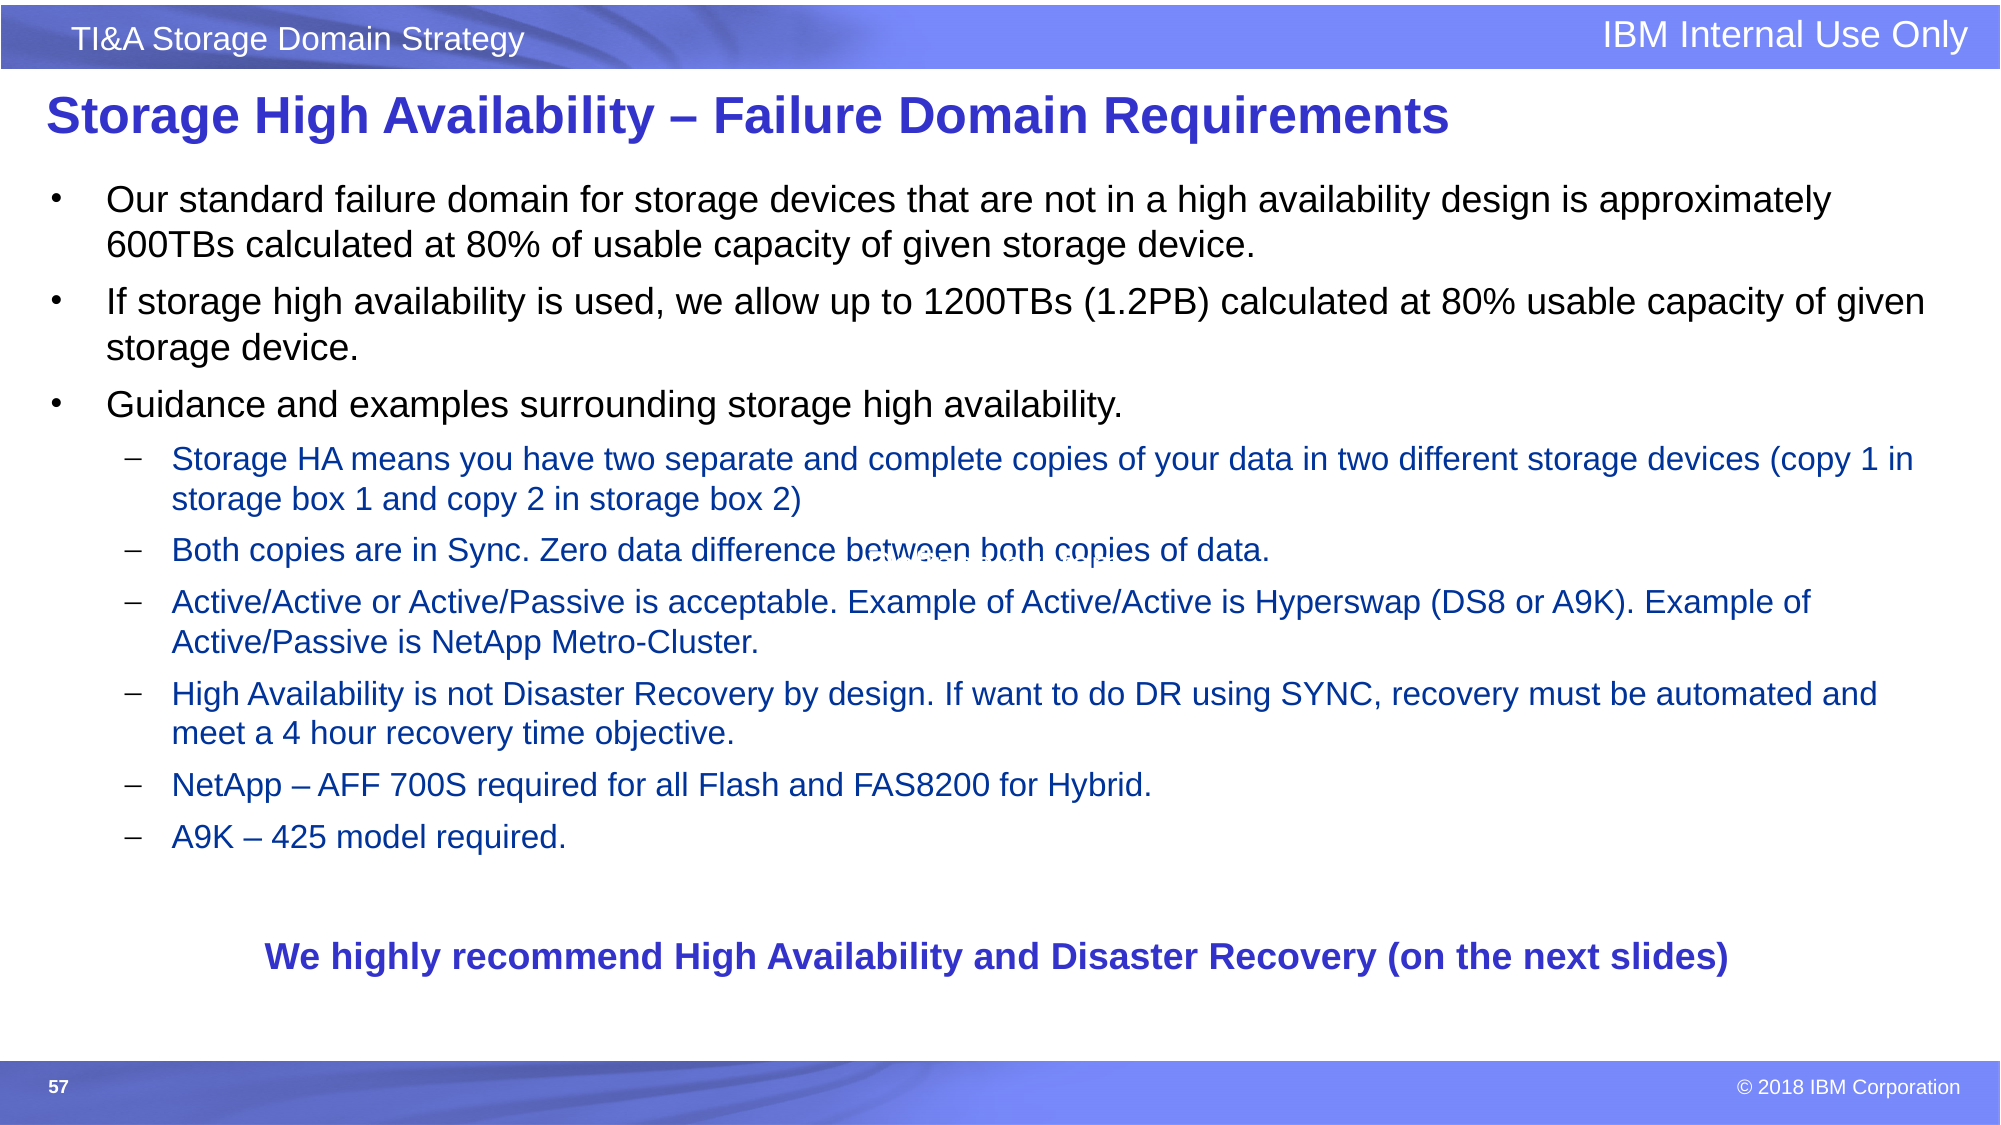

# Storage High Availability – Failure Domain Requirements
Our standard failure domain for storage devices that are not in a high availability design is approximately 600TBs calculated at 80% of usable capacity of given storage device.
If storage high availability is used, we allow up to 1200TBs (1.2PB) calculated at 80% usable capacity of given storage device.
Guidance and examples surrounding storage high availability.
Storage HA means you have two separate and complete copies of your data in two different storage devices (copy 1 in storage box 1 and copy 2 in storage box 2)
Both copies are in Sync. Zero data difference between both copies of data.
Active/Active or Active/Passive is acceptable. Example of Active/Active is Hyperswap (DS8 or A9K). Example of Active/Passive is NetApp Metro-Cluster.
High Availability is not Disaster Recovery by design. If want to do DR using SYNC, recovery must be automated and meet a 4 hour recovery time objective.
NetApp – AFF 700S required for all Flash and FAS8200 for Hybrid.
A9K – 425 model required.
Defines system
We highly recommend High Availability and Disaster Recovery (on the next slides)